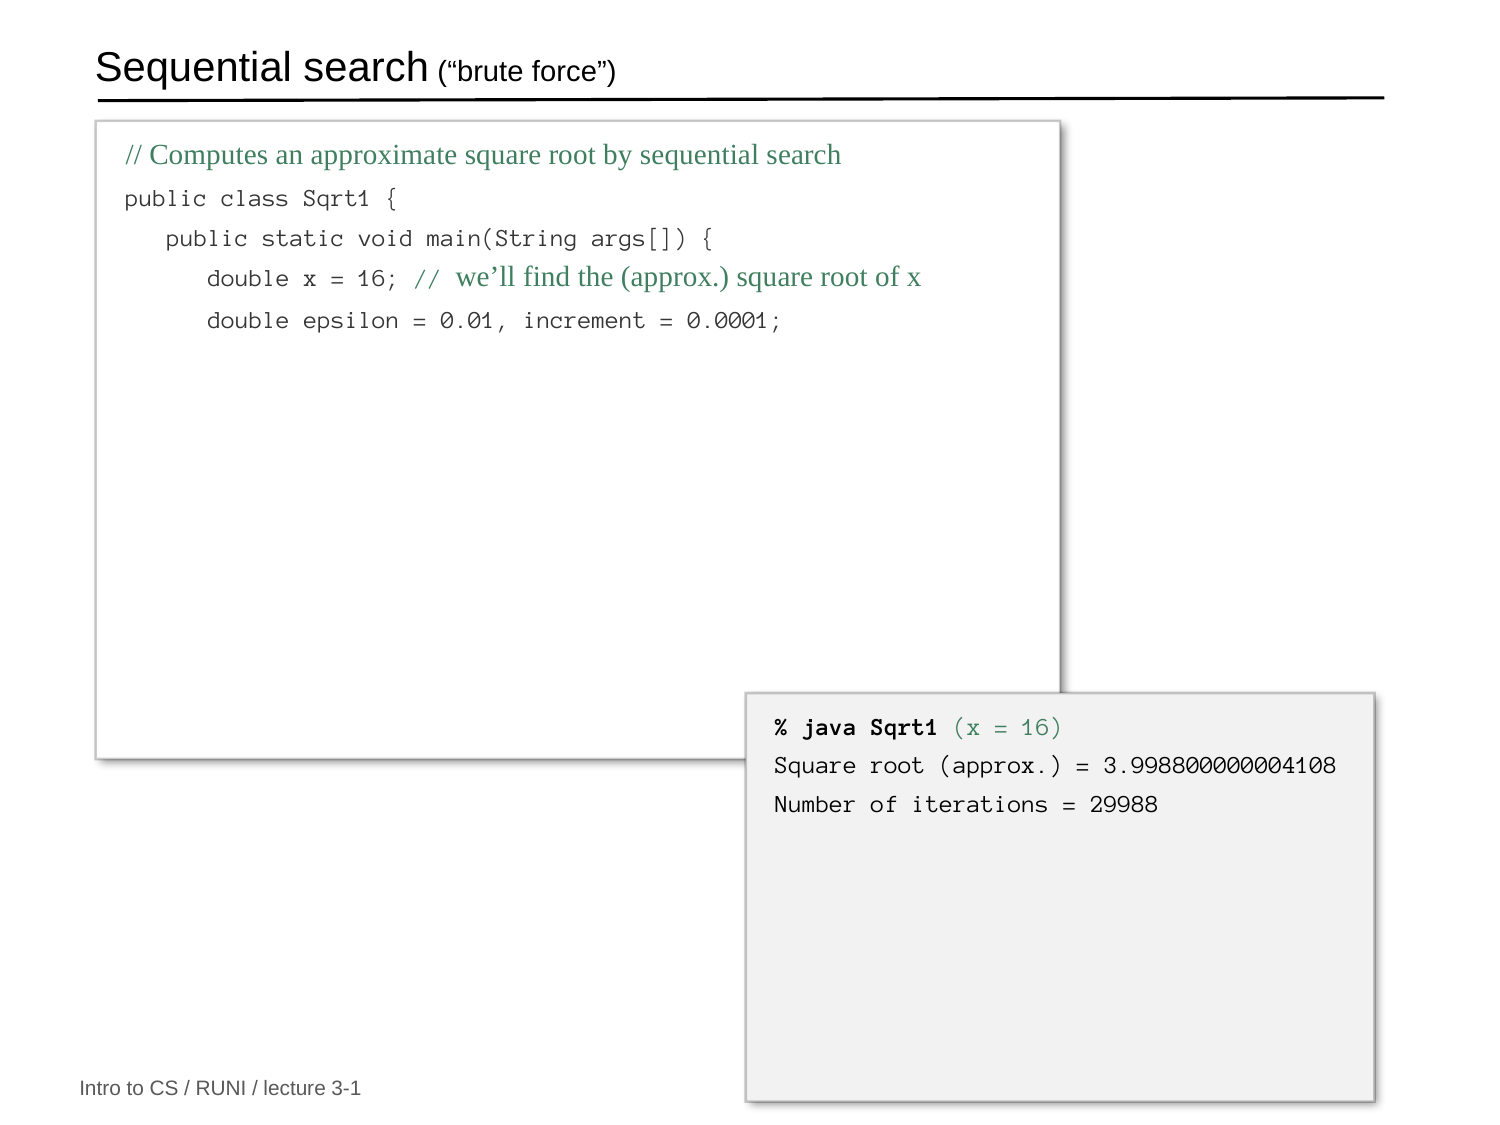

# Sequential search (“brute force”)
// Computes an approximate square root by sequential search
public class Sqrt1 {
   public static void main(String args[]) {
      double x = 16; // we’ll find the (approx.) square root of x
      double epsilon = 0.01, increment = 0.0001;

abs
% java Sqrt1 (x = 16)
Square root (approx.) = 3.998800000004108
Number of iterations = 29988